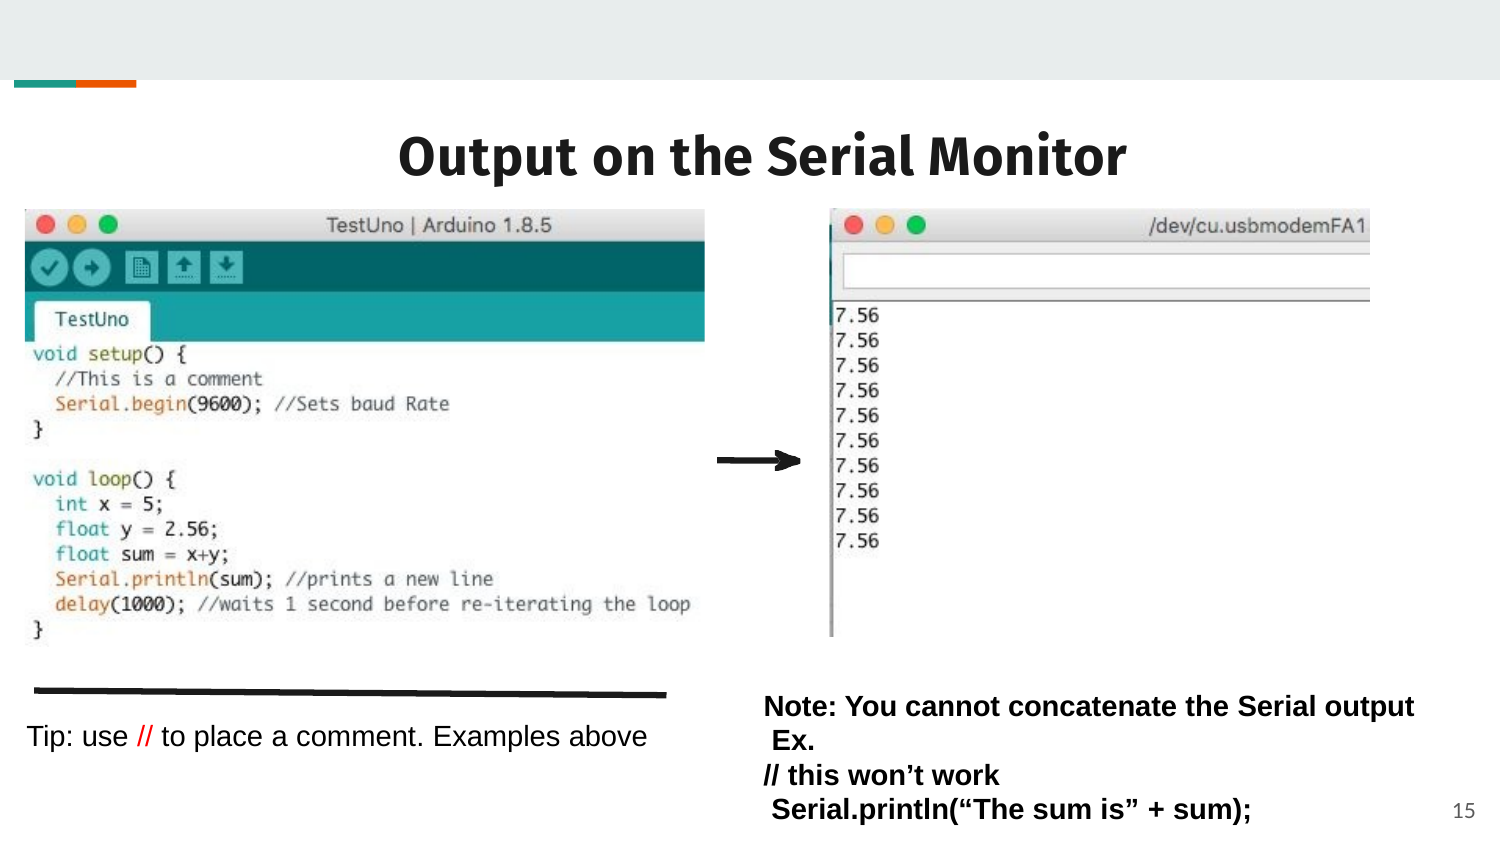

# Output on the Serial Monitor

Note: You cannot concatenate the Serial output  Ex.
// this won’t work  Serial.println(“The sum is” + sum);

Tip: use // to place a comment. Examples above
15